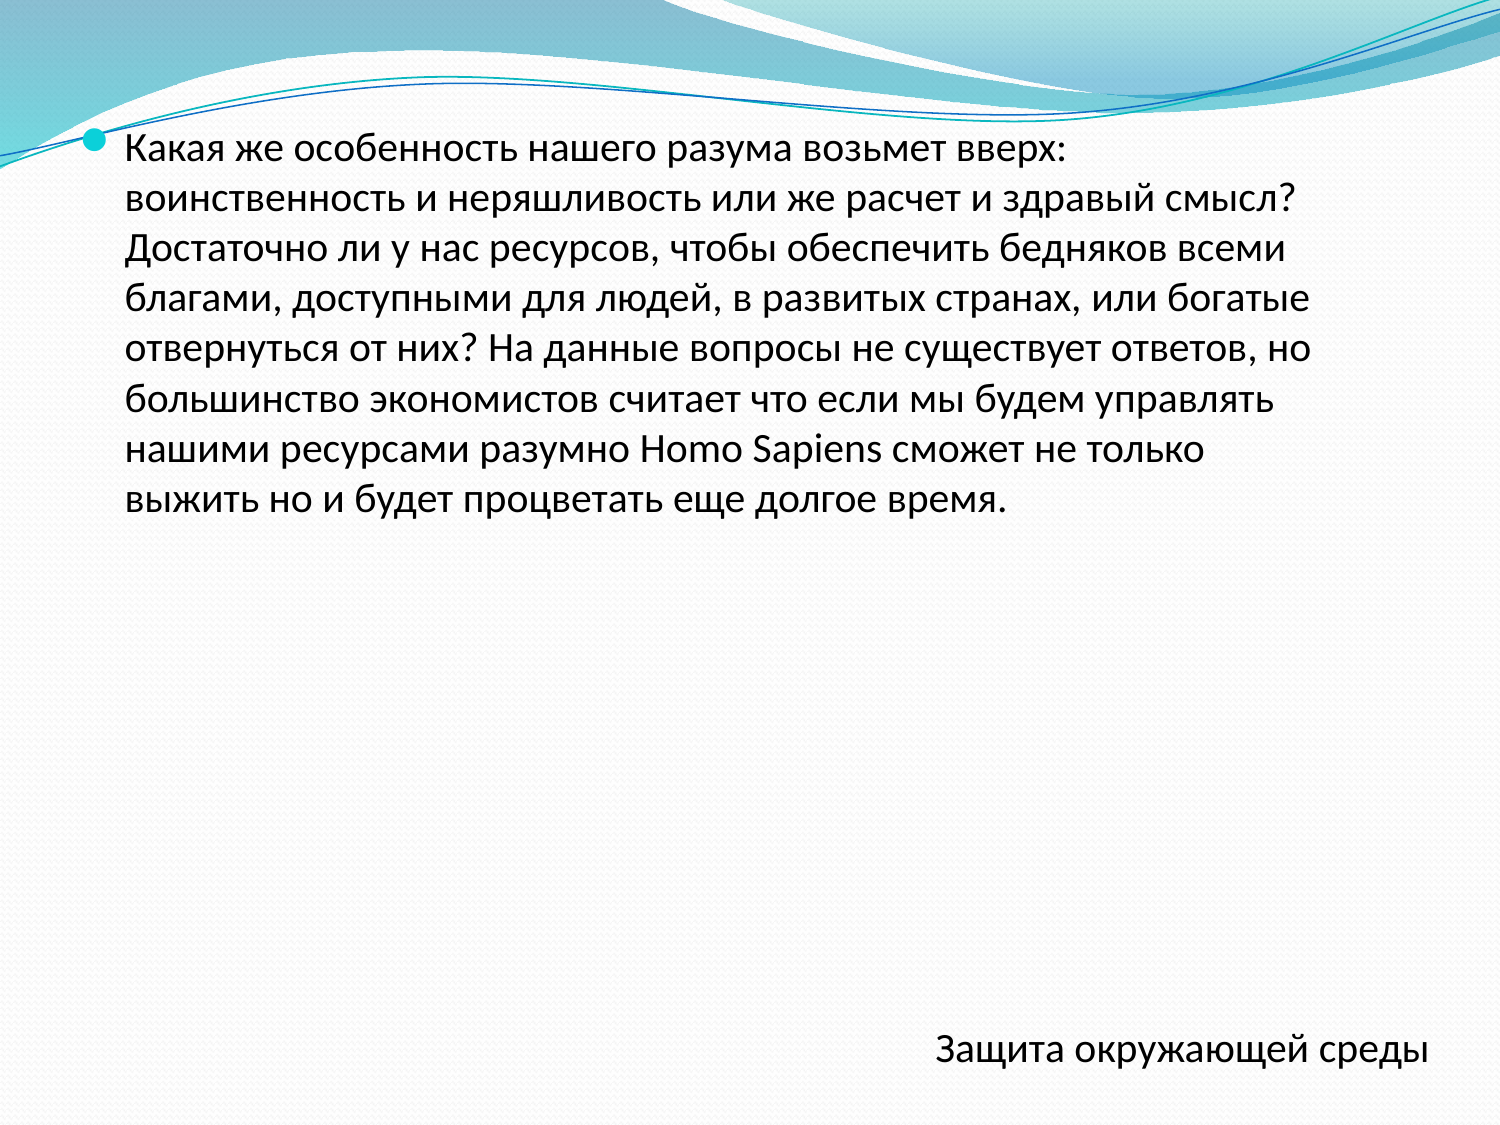

Какая же особенность нашего разума возьмет вверх: воинственность и неряшливость или же расчет и здравый смысл? Достаточно ли у нас ресурсов, чтобы обеспечить бедняков всеми благами, доступными для людей, в развитых странах, или богатые отвернуться от них? На данные вопросы не существует ответов, но большинство экономистов считает что если мы будем управлять нашими ресурсами разумно Homo Sapiens сможет не только выжить но и будет процветать еще долгое время.
Защита окружающей среды